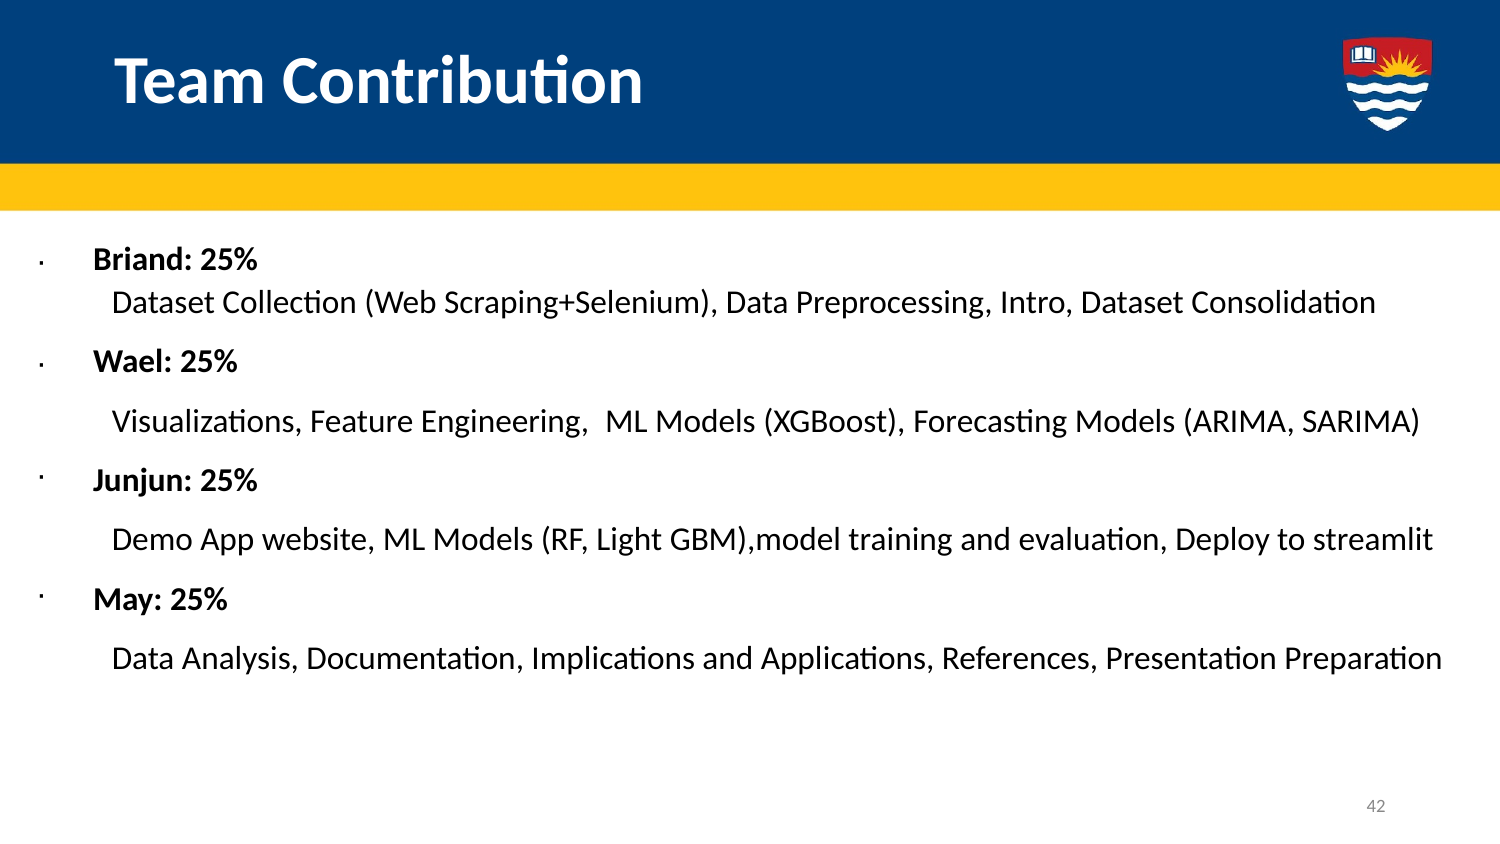

# Team Contribution
Briand: 25%
Dataset Collection (Web Scraping+Selenium), Data Preprocessing, Intro, Dataset Consolidation
Wael: 25%
Visualizations, Feature Engineering,  ML Models (XGBoost), Forecasting Models (ARIMA, SARIMA)
Junjun: 25%
Demo App website, ML Models (RF, Light GBM),model training and evaluation, Deploy to streamlit
May: 25%
Data Analysis, Documentation, Implications and Applications, References, Presentation Preparation
42